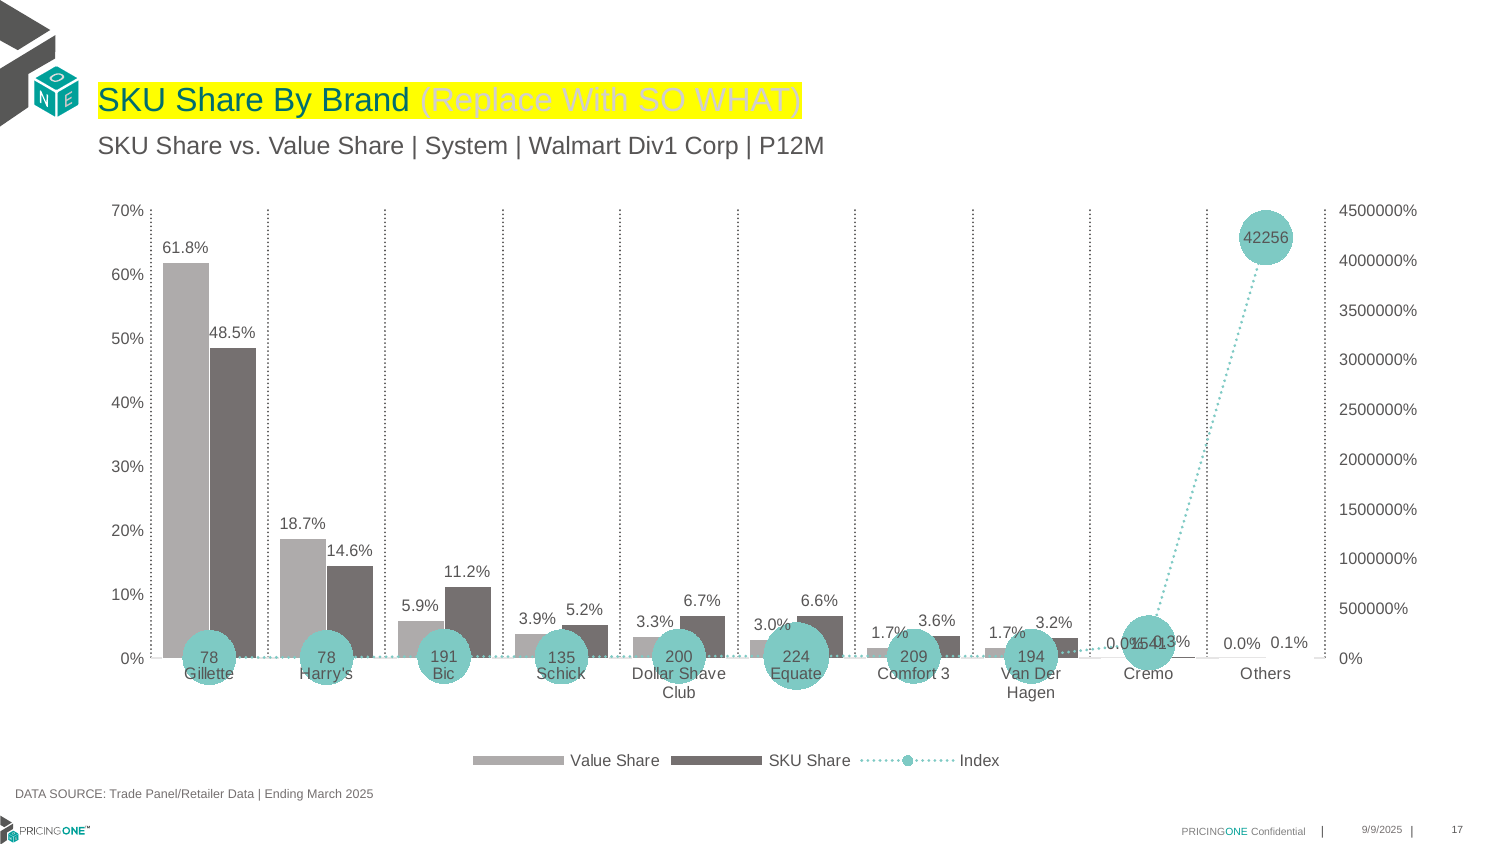

# SKU Share By Brand (Replace With SO WHAT)
SKU Share vs. Value Share | System | Walmart Div1 Corp | P12M

### Chart

| Category | Value Share | SKU Share | Index |
|---|---|---|---|
| Gillette | 0.6182635657766159 | 0.4852591535901094 | 78.48742517773364 |
| Harry's | 0.18722367556157865 | 0.1455064194008559 | 77.71795899445326 |
| Bic | 0.05890640497149433 | 0.11222063718497384 | 190.5066813010895 |
| Schick | 0.038609099767900716 | 0.05230622919638612 | 135.47642786500057 |
| Dollar Shave Club | 0.03345345830556599 | 0.06704707560627673 | 200.41896713297783 |
| Equate | 0.02950203612601583 | 0.06609605325725154 | 224.03895437903674 |
| Comfort 3 | 0.01717021737792094 | 0.03590109367570138 | 209.08933699270656 |
| Van Der Hagen | 0.01670016721594939 | 0.03233475986685687 | 193.61937787051474 |
| Cremo | 0.00016968693627681167 | 0.002615311459819306 | 1541.2568092766594 |
| Others | 1.6879606813940924e-06 | 0.0007132667617689015 | 42256.12418766841 |
DATA SOURCE: Trade Panel/Retailer Data | Ending March 2025

9/9/2025
17